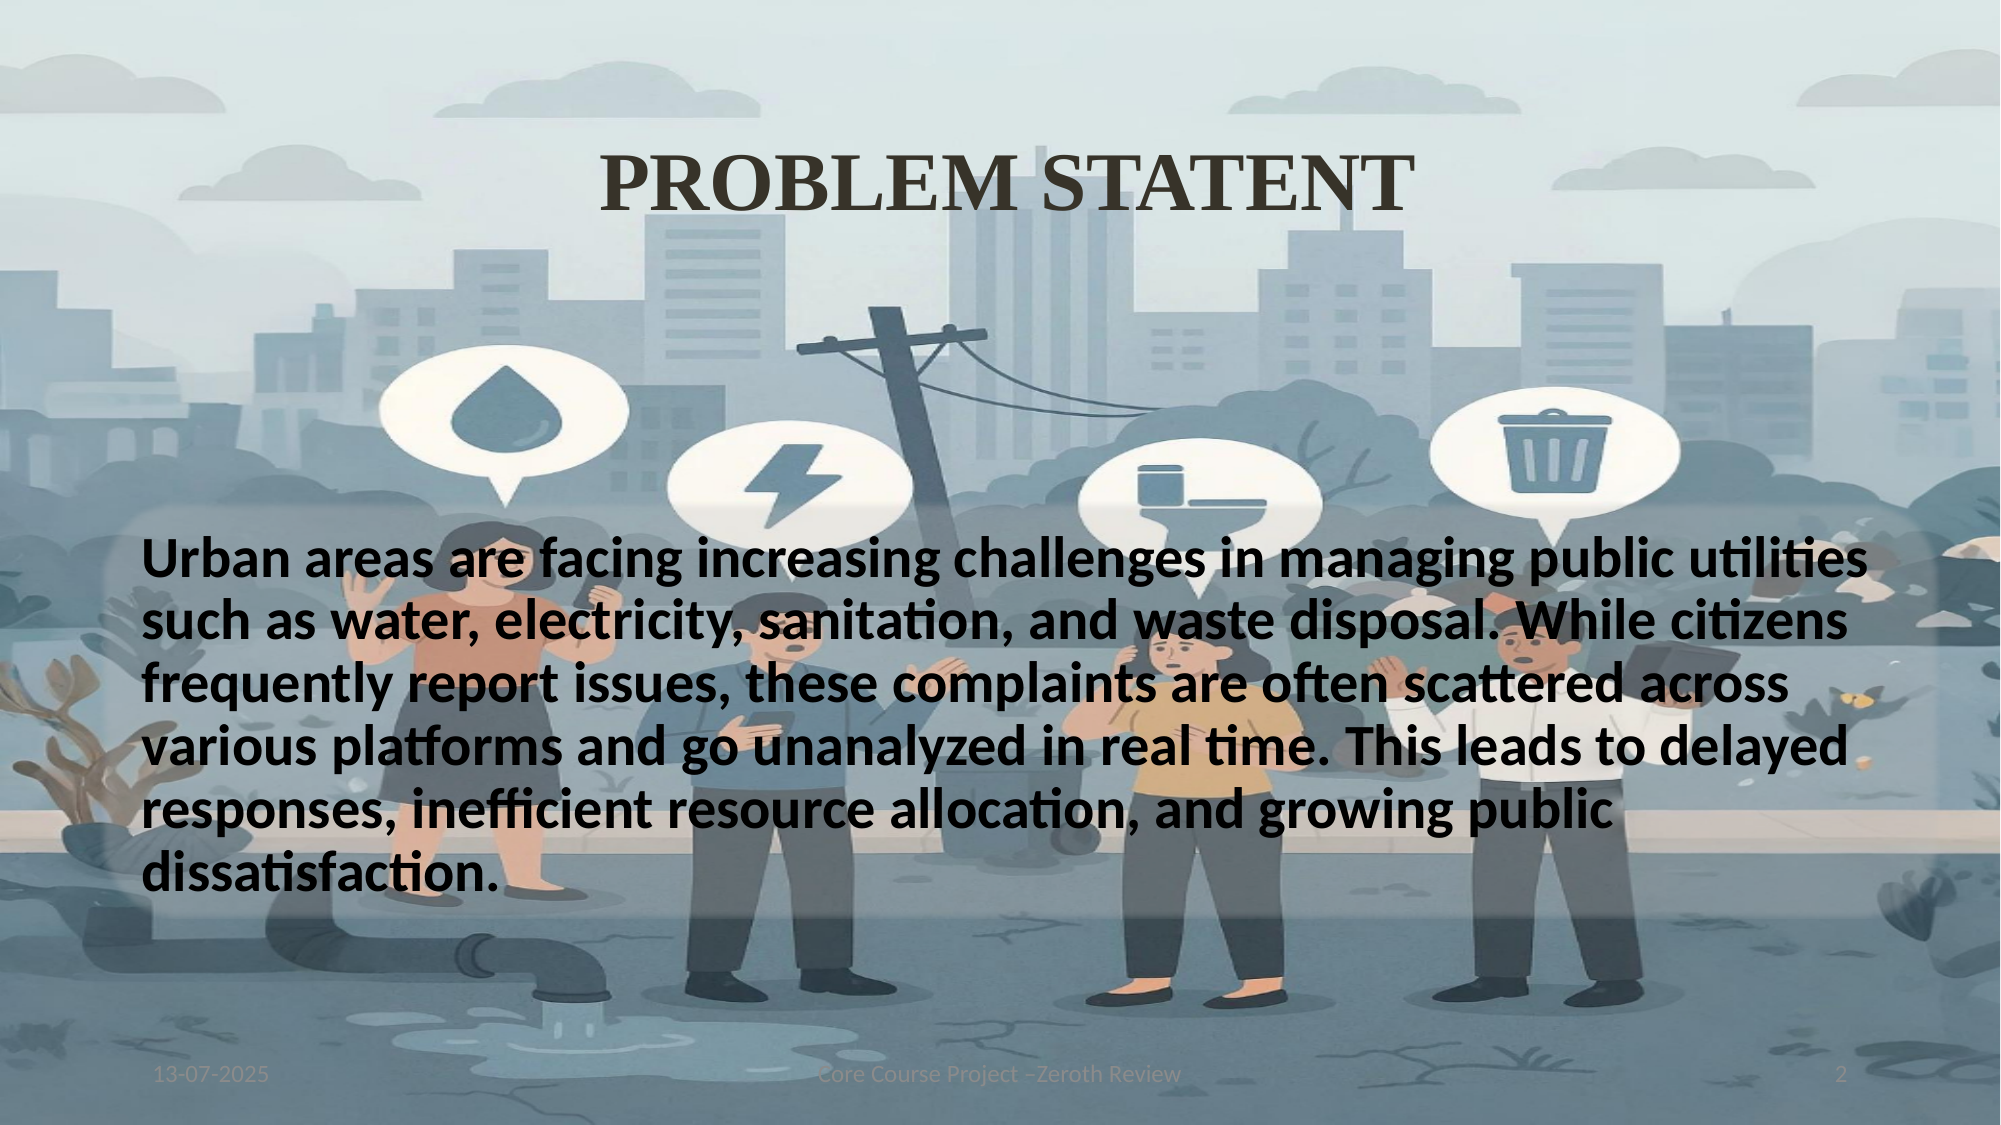

# PROBLEM STATENT

Urban areas are facing increasing challenges in managing public utilities such as water, electricity, sanitation, and waste disposal. While citizens frequently report issues, these complaints are often scattered across various platforms and go unanalyzed in real time. This leads to delayed responses, inefficient resource allocation, and growing public dissatisfaction.
13-07-2025
Core Course Project –Zeroth Review
2